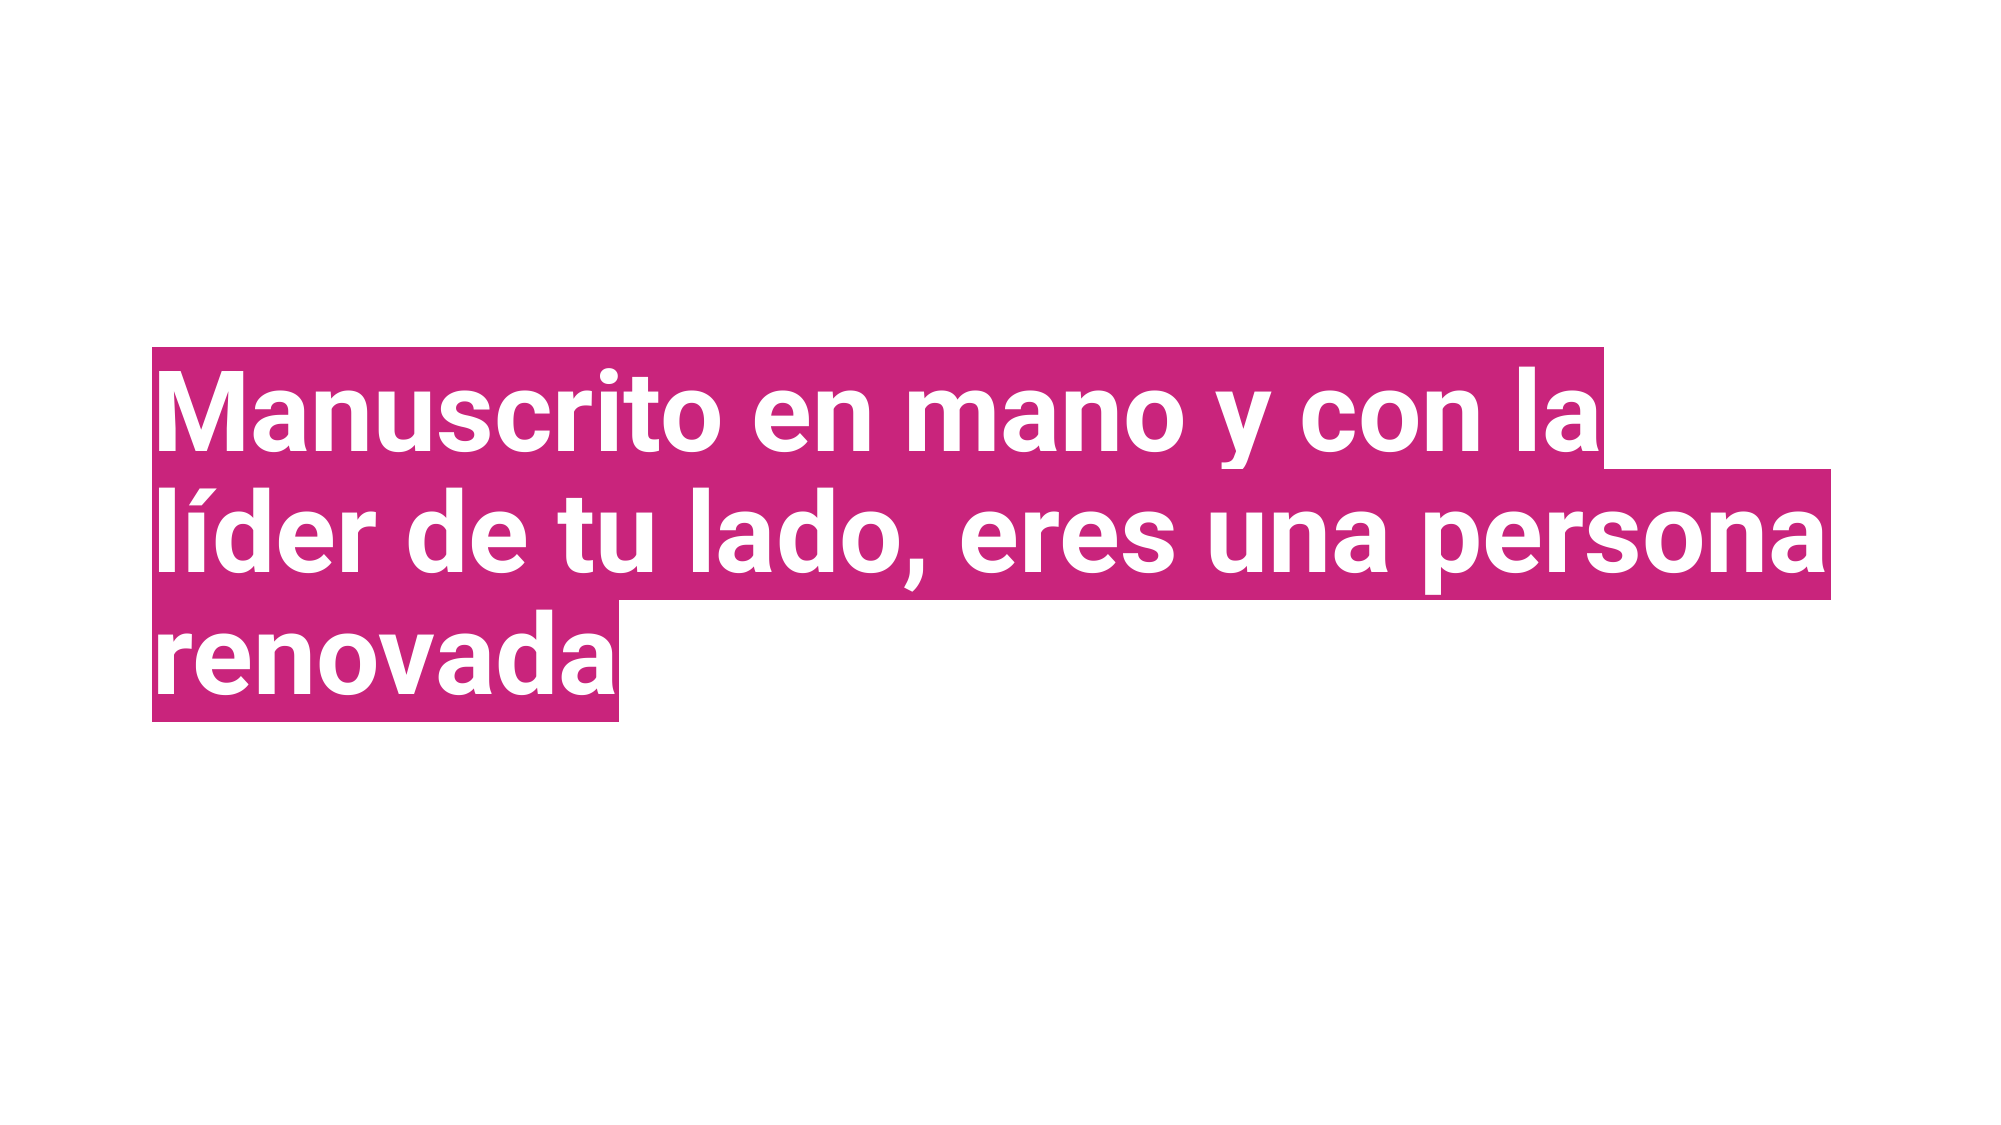

Manuscrito en mano y con la líder de tu lado, eres una persona renovada